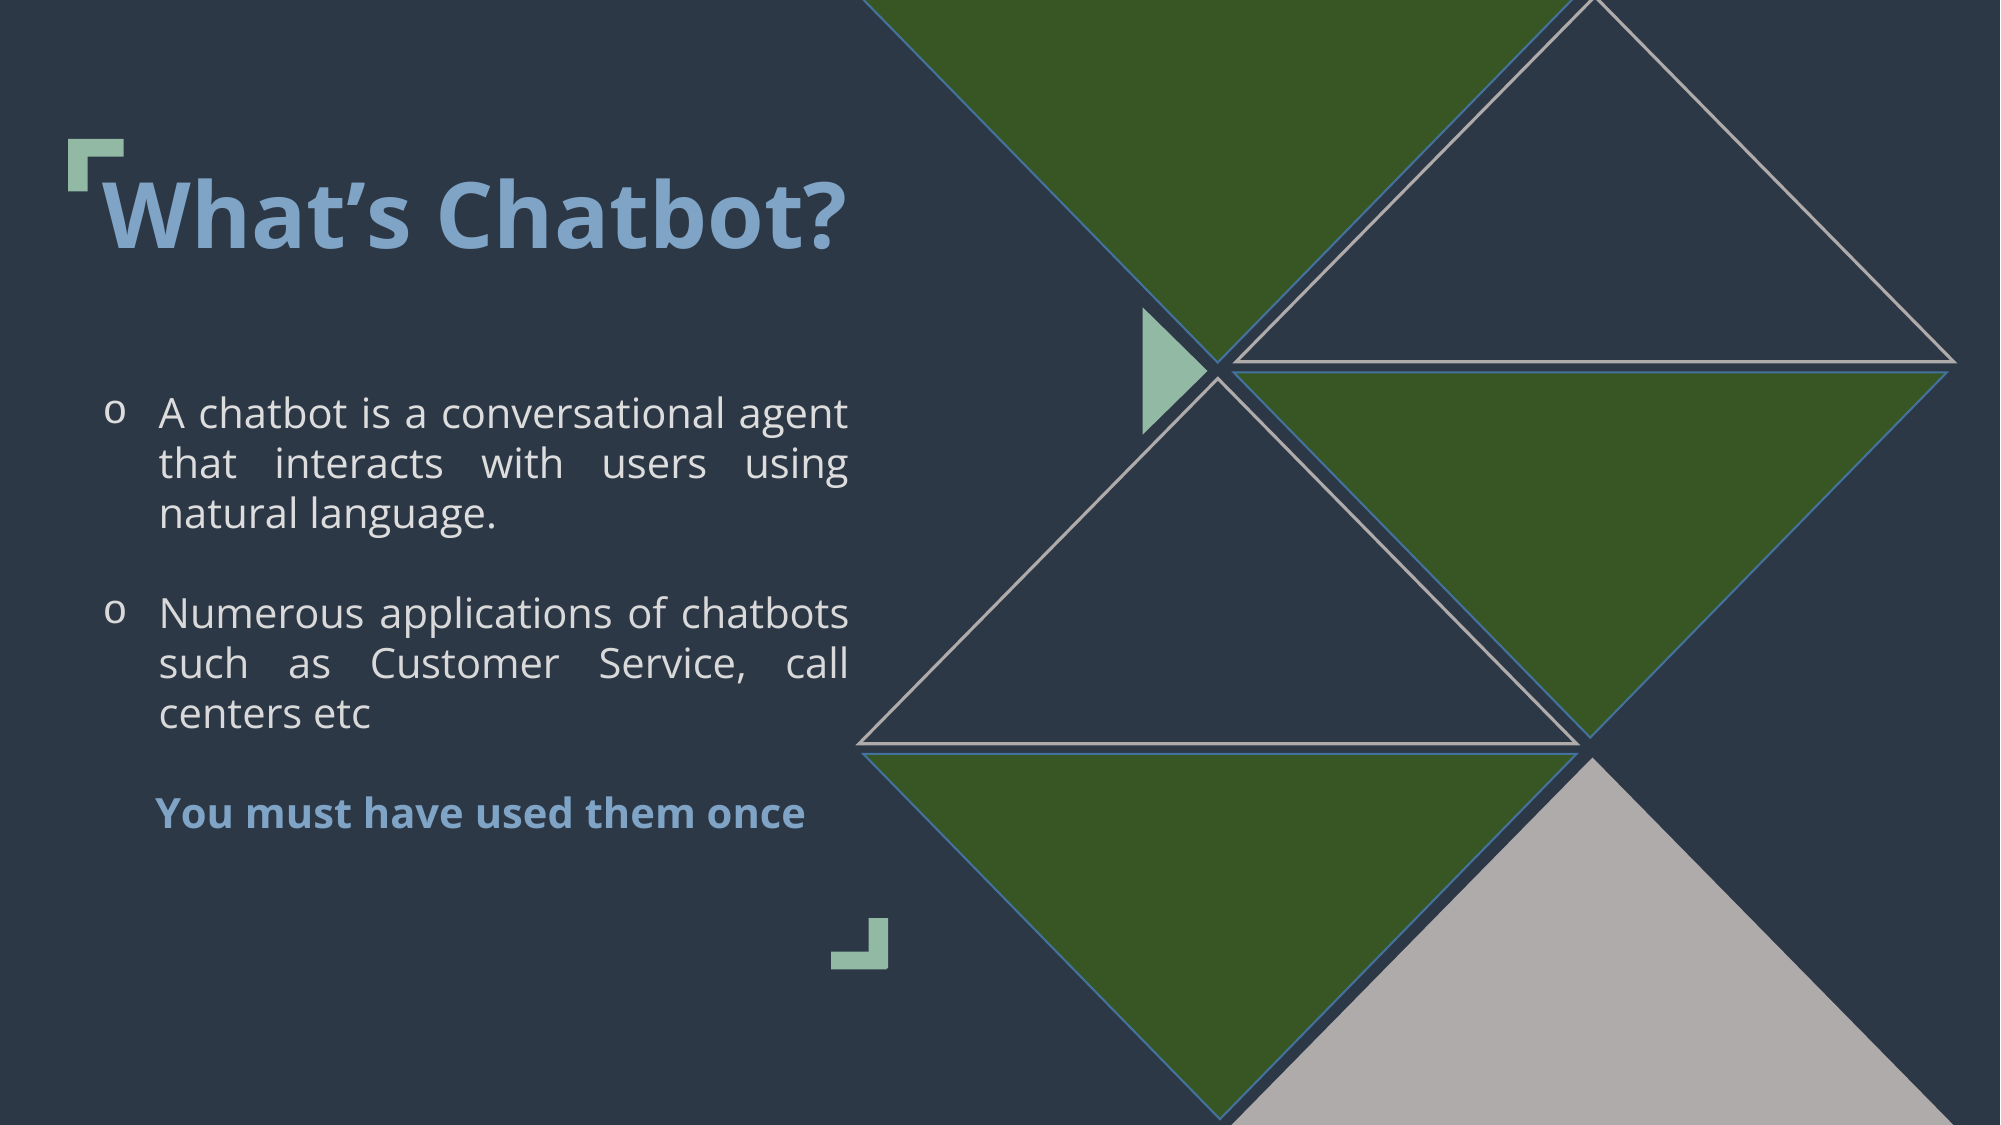

What’s Chatbot?

A chatbot is a conversational agent that interacts with users using natural language.

Numerous applications of chatbots such as Customer Service, call centers etc

You must have used them once